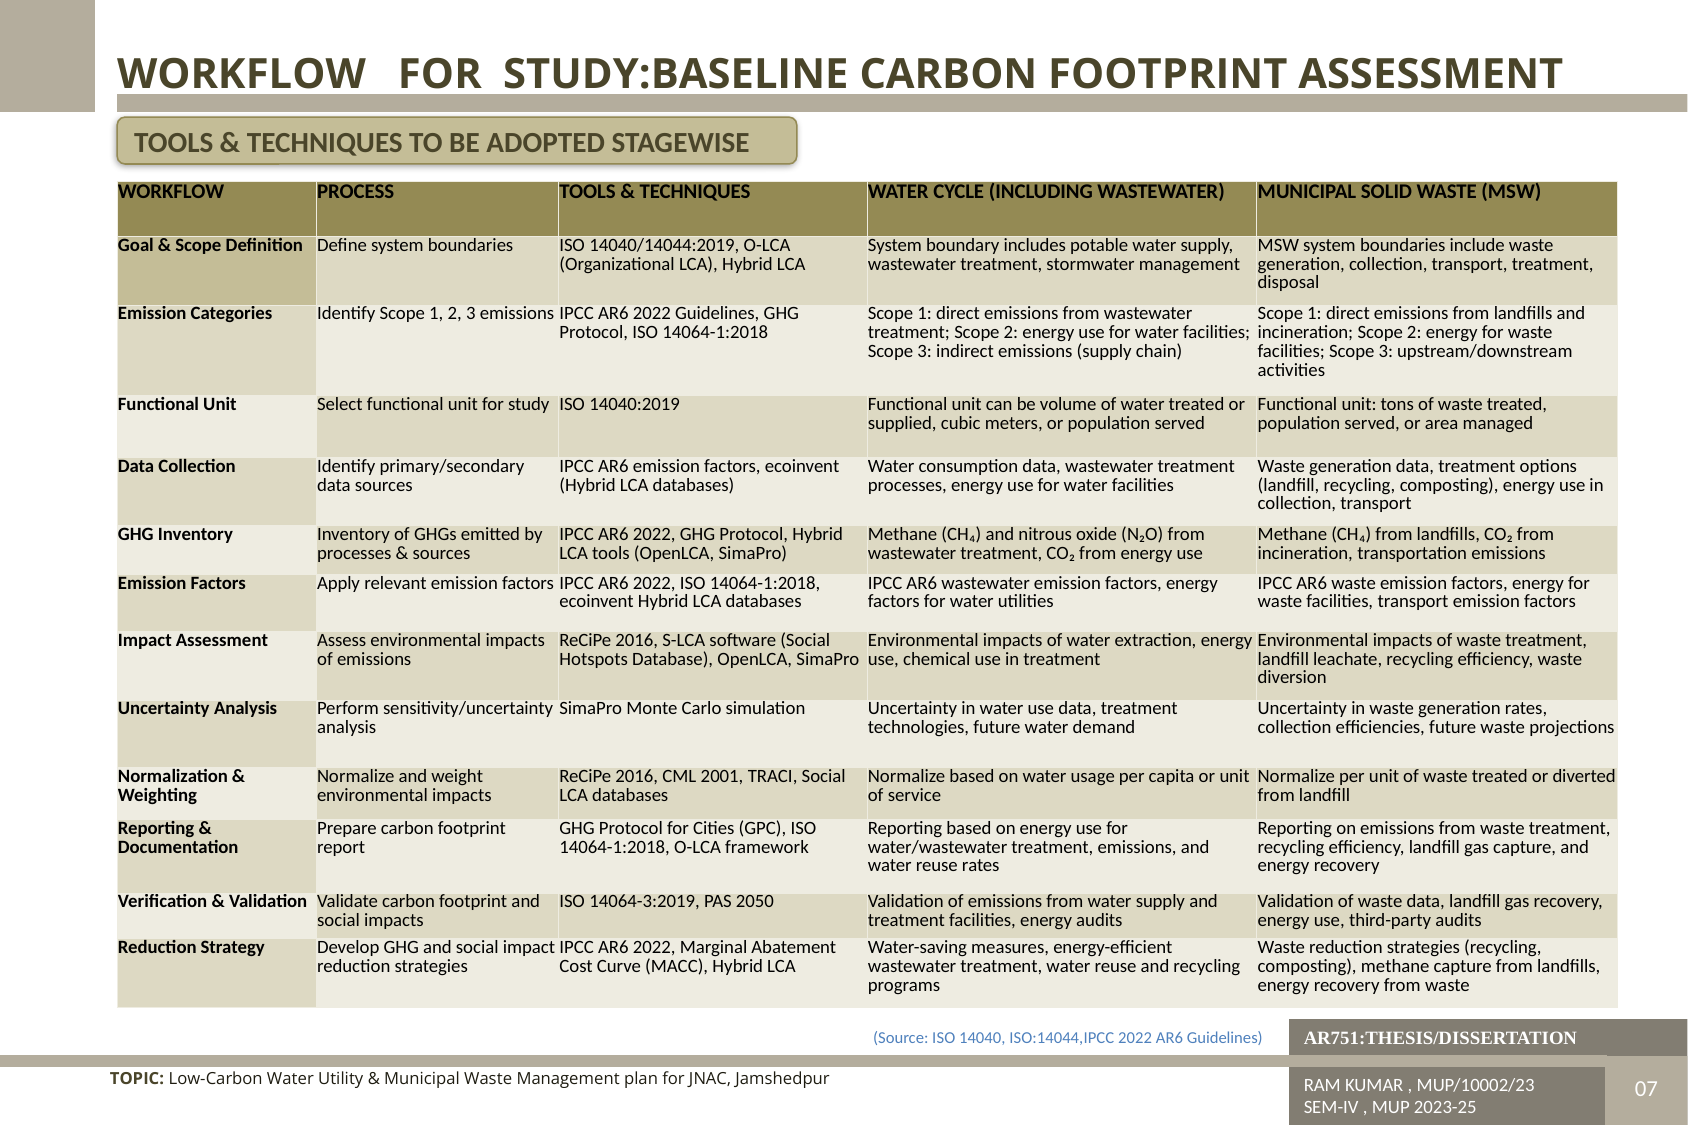

WORKFLOW   FOR  STUDY:BASELINE CARBON FOOTPRINT ASSESSMENT

TOOLS & TECHNIQUES TO BE ADOPTED STAGEWISE
| WORKFLOW | PROCESS | TOOLS & TECHNIQUES | WATER CYCLE (INCLUDING WASTEWATER) | MUNICIPAL SOLID WASTE (MSW) |
| --- | --- | --- | --- | --- |
| Goal & Scope Definition | Define system boundaries | ISO 14040/14044:2019, O-LCA (Organizational LCA), Hybrid LCA | System boundary includes potable water supply, wastewater treatment, stormwater management | MSW system boundaries include waste generation, collection, transport, treatment, disposal |
| Emission Categories | Identify Scope 1, 2, 3 emissions | IPCC AR6 2022 Guidelines, GHG Protocol, ISO 14064-1:2018 | Scope 1: direct emissions from wastewater treatment; Scope 2: energy use for water facilities; Scope 3: indirect emissions (supply chain) | Scope 1: direct emissions from landfills and incineration; Scope 2: energy for waste facilities; Scope 3: upstream/downstream activities |
| Functional Unit | Select functional unit for study | ISO 14040:2019 | Functional unit can be volume of water treated or supplied, cubic meters, or population served | Functional unit: tons of waste treated, population served, or area managed |
| Data Collection | Identify primary/secondary data sources | IPCC AR6 emission factors, ecoinvent (Hybrid LCA databases) | Water consumption data, wastewater treatment processes, energy use for water facilities | Waste generation data, treatment options (landfill, recycling, composting), energy use in collection, transport |
| GHG Inventory | Inventory of GHGs emitted by processes & sources | IPCC AR6 2022, GHG Protocol, Hybrid LCA tools (OpenLCA, SimaPro) | Methane (CH₄) and nitrous oxide (N₂O) from wastewater treatment, CO₂ from energy use | Methane (CH₄) from landfills, CO₂ from incineration, transportation emissions |
| Emission Factors | Apply relevant emission factors | IPCC AR6 2022, ISO 14064-1:2018, ecoinvent Hybrid LCA databases | IPCC AR6 wastewater emission factors, energy factors for water utilities | IPCC AR6 waste emission factors, energy for waste facilities, transport emission factors |
| Impact Assessment | Assess environmental impacts of emissions | ReCiPe 2016, S-LCA software (Social Hotspots Database), OpenLCA, SimaPro | Environmental impacts of water extraction, energy use, chemical use in treatment | Environmental impacts of waste treatment, landfill leachate, recycling efficiency, waste diversion |
| Uncertainty Analysis | Perform sensitivity/uncertainty analysis | SimaPro Monte Carlo simulation | Uncertainty in water use data, treatment technologies, future water demand | Uncertainty in waste generation rates, collection efficiencies, future waste projections |
| Normalization & Weighting | Normalize and weight environmental impacts | ReCiPe 2016, CML 2001, TRACI, Social LCA databases | Normalize based on water usage per capita or unit of service | Normalize per unit of waste treated or diverted from landfill |
| Reporting & Documentation | Prepare carbon footprint report | GHG Protocol for Cities (GPC), ISO 14064-1:2018, O-LCA framework | Reporting based on energy use for water/wastewater treatment, emissions, and water reuse rates | Reporting on emissions from waste treatment, recycling efficiency, landfill gas capture, and energy recovery |
| Verification & Validation | Validate carbon footprint and social impacts | ISO 14064-3:2019, PAS 2050 | Validation of emissions from water supply and treatment facilities, energy audits | Validation of waste data, landfill gas recovery, energy use, third-party audits |
| Reduction Strategy | Develop GHG and social impact reduction strategies | IPCC AR6 2022, Marginal Abatement Cost Curve (MACC), Hybrid LCA | Water-saving measures, energy-efficient wastewater treatment, water reuse and recycling programs | Waste reduction strategies (recycling, composting), methane capture from landfills, energy recovery from waste |

AR751:THESIS/DISSERTATION

TOPIC: Low-Carbon Water Utility & Municipal Waste Management plan for JNAC, Jamshedpur

RAM KUMAR , MUP/10002/23
SEM-IV , MUP 2023-25

DISSERTATION & PLANNING SEMINAR

(Source: ISO 14040, ISO:14044,IPCC 2022 AR6 Guidelines)
07